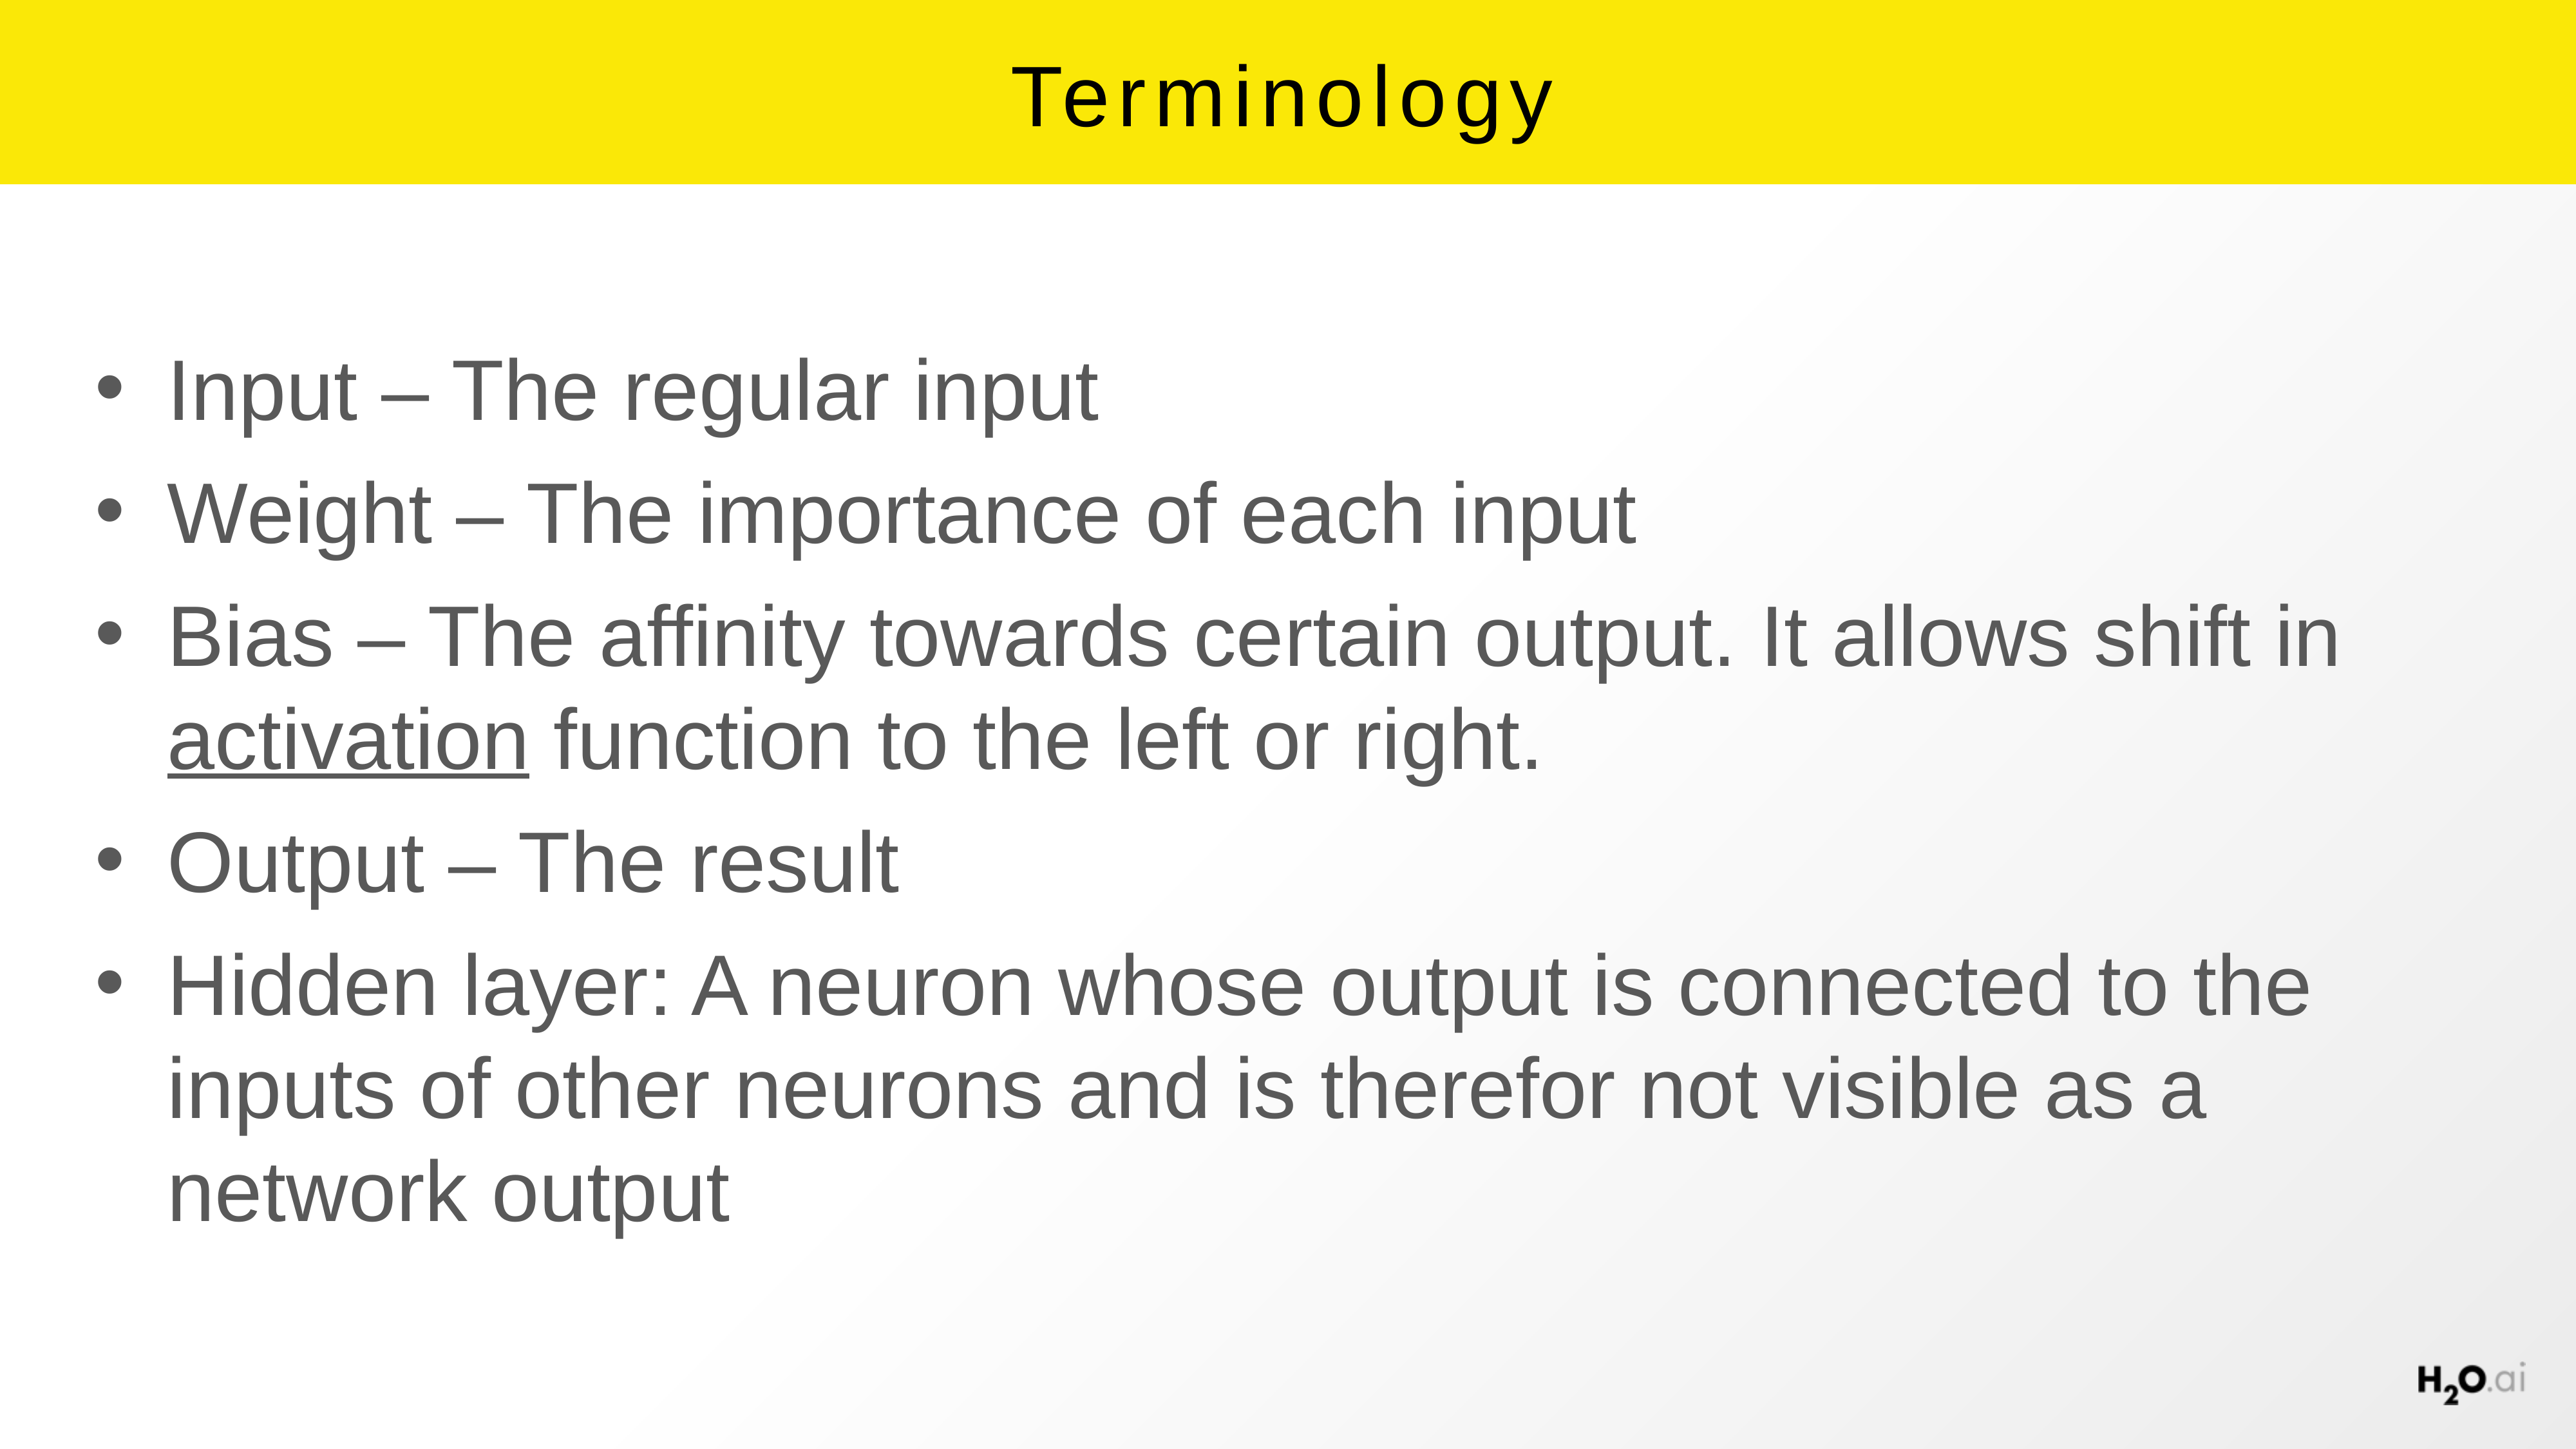

# Terminology
Input – The regular input
Weight – The importance of each input
Bias – The affinity towards certain output. It allows shift in activation function to the left or right.
Output – The result
Hidden layer: A neuron whose output is connected to the inputs of other neurons and is therefor not visible as a network output